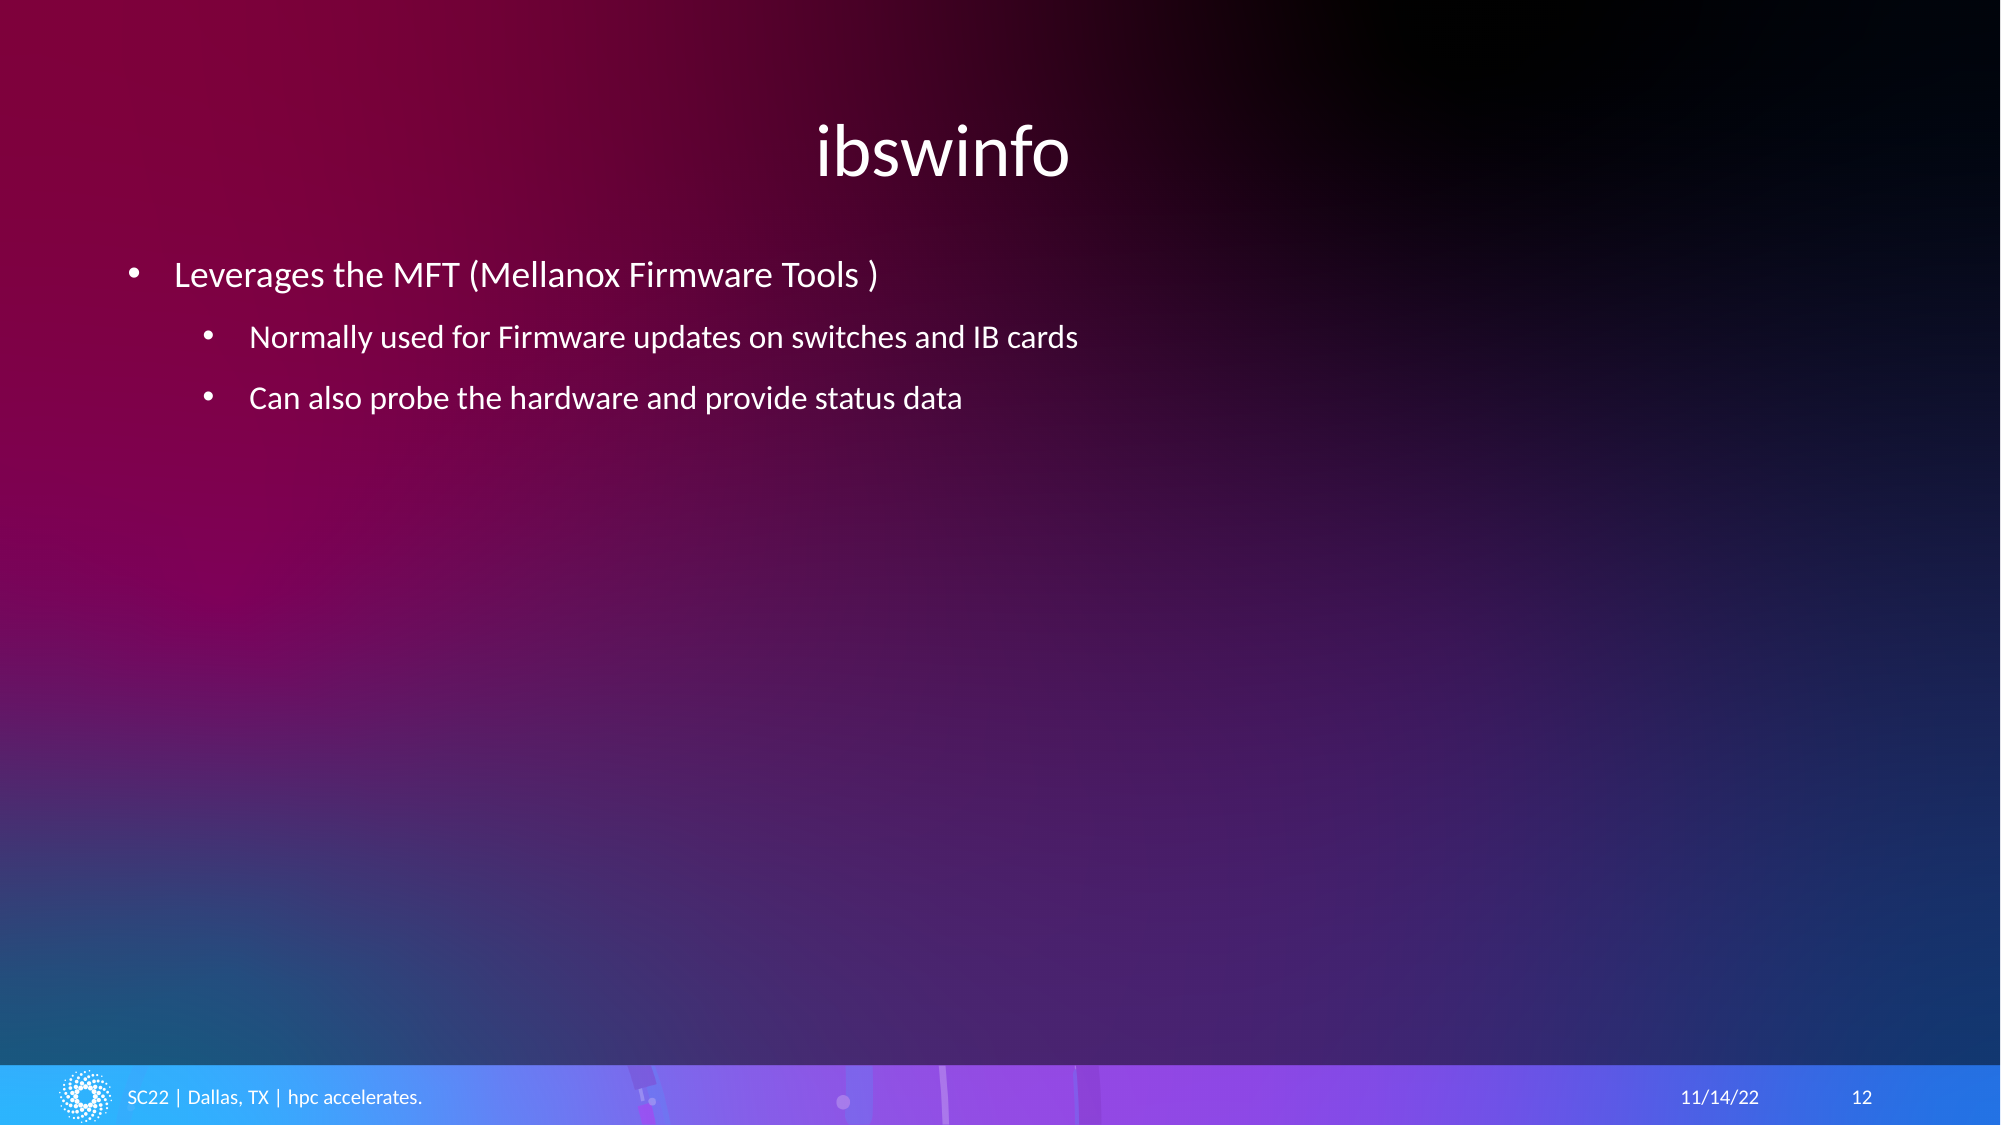

# ibswinfo
Leverages the MFT (Mellanox Firmware Tools )
Normally used for Firmware updates on switches and IB cards
Can also probe the hardware and provide status data

SC22 | Dallas, TX | hpc accelerates.
11/14/22
12